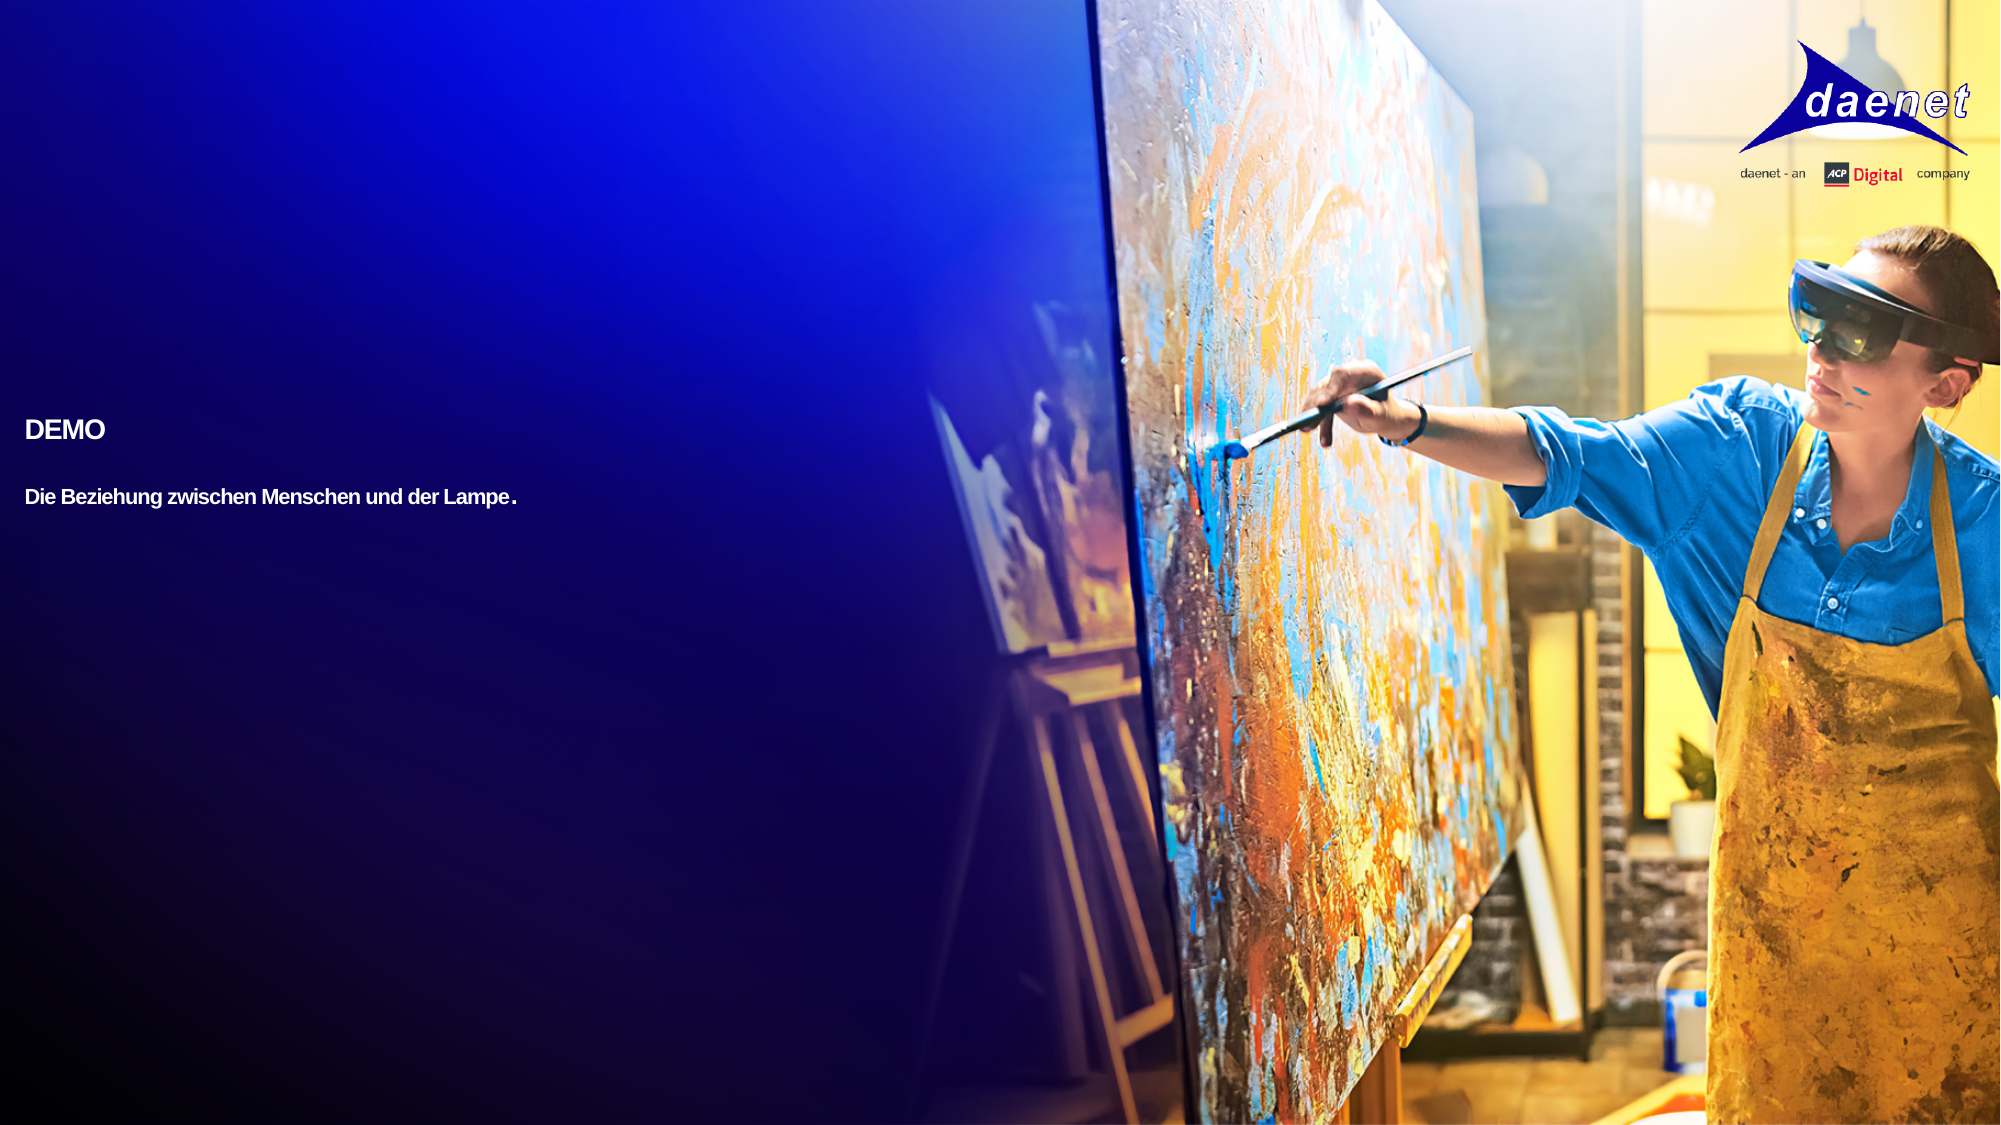

# DEMO Die Beziehung zwischen Menschen und der Lampe.